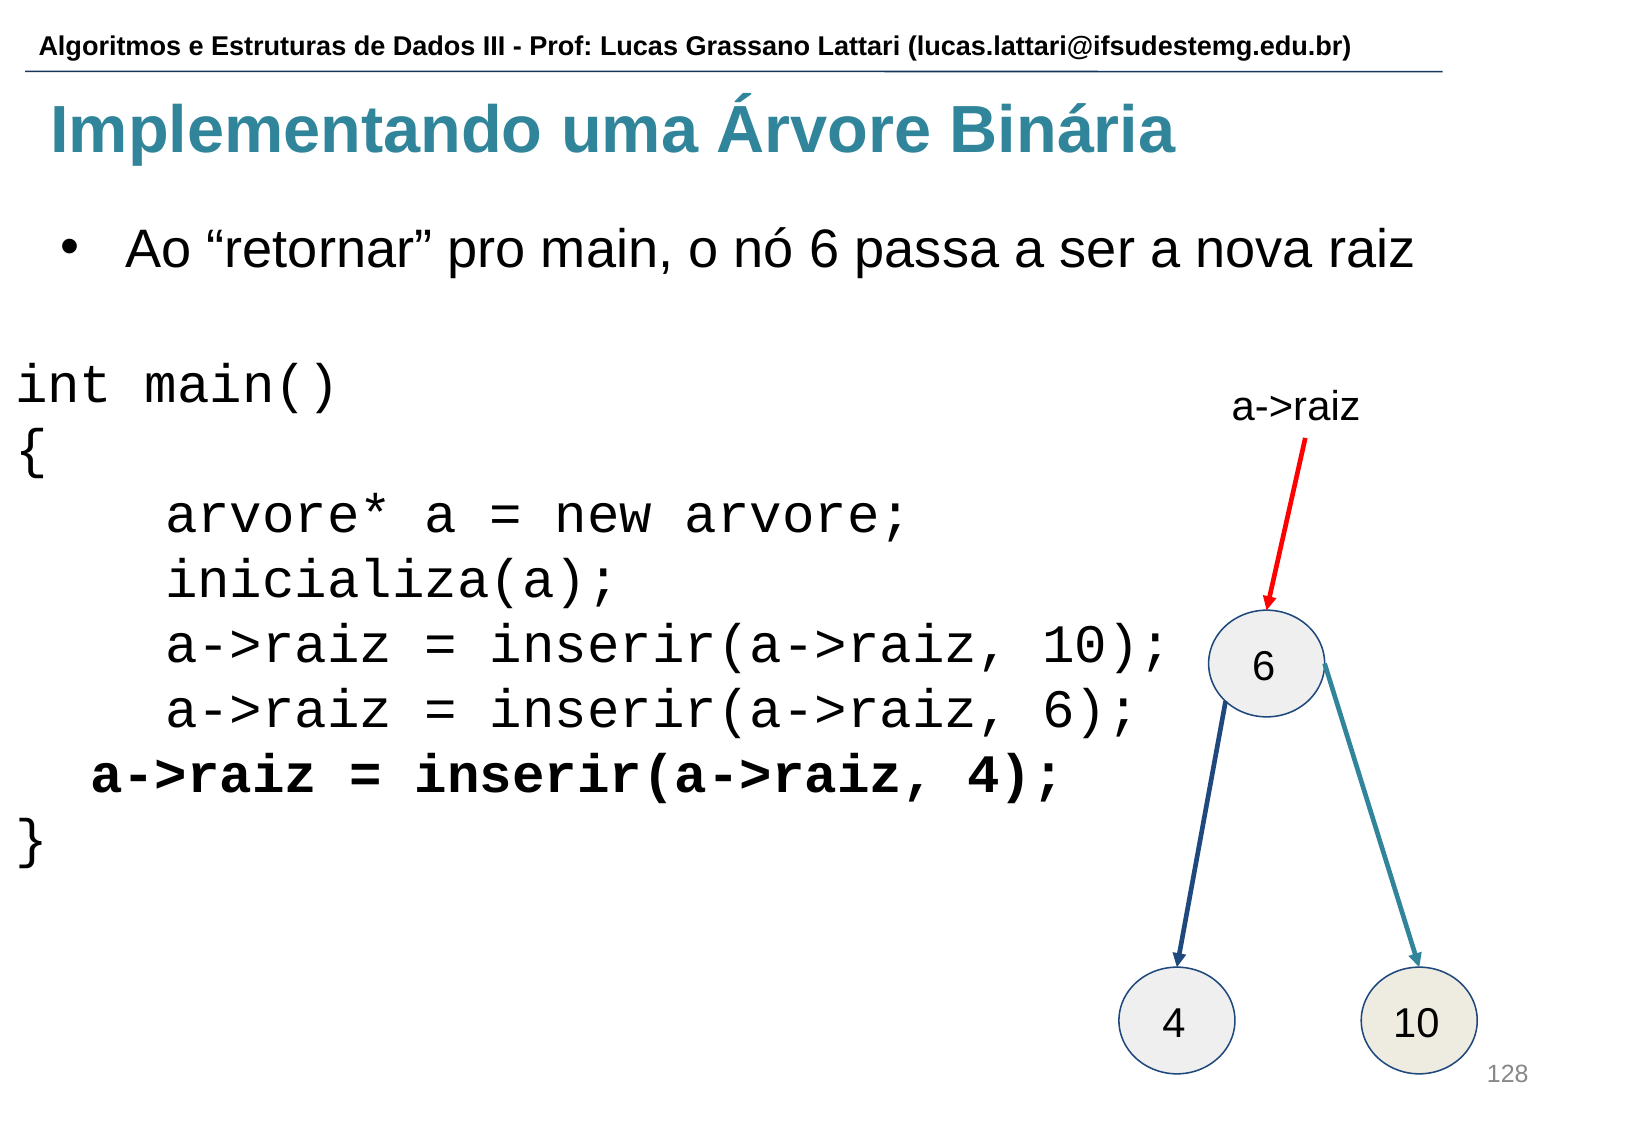

# Implementando uma Árvore Binária
Ao “retornar” pro main, o nó 6 passa a ser a nova raiz
int main()
{
	arvore* a = new arvore;
	inicializa(a);
	a->raiz = inserir(a->raiz, 10);
	a->raiz = inserir(a->raiz, 6);
a->raiz = inserir(a->raiz, 4);
}
a->raiz
 6
 4
10
128